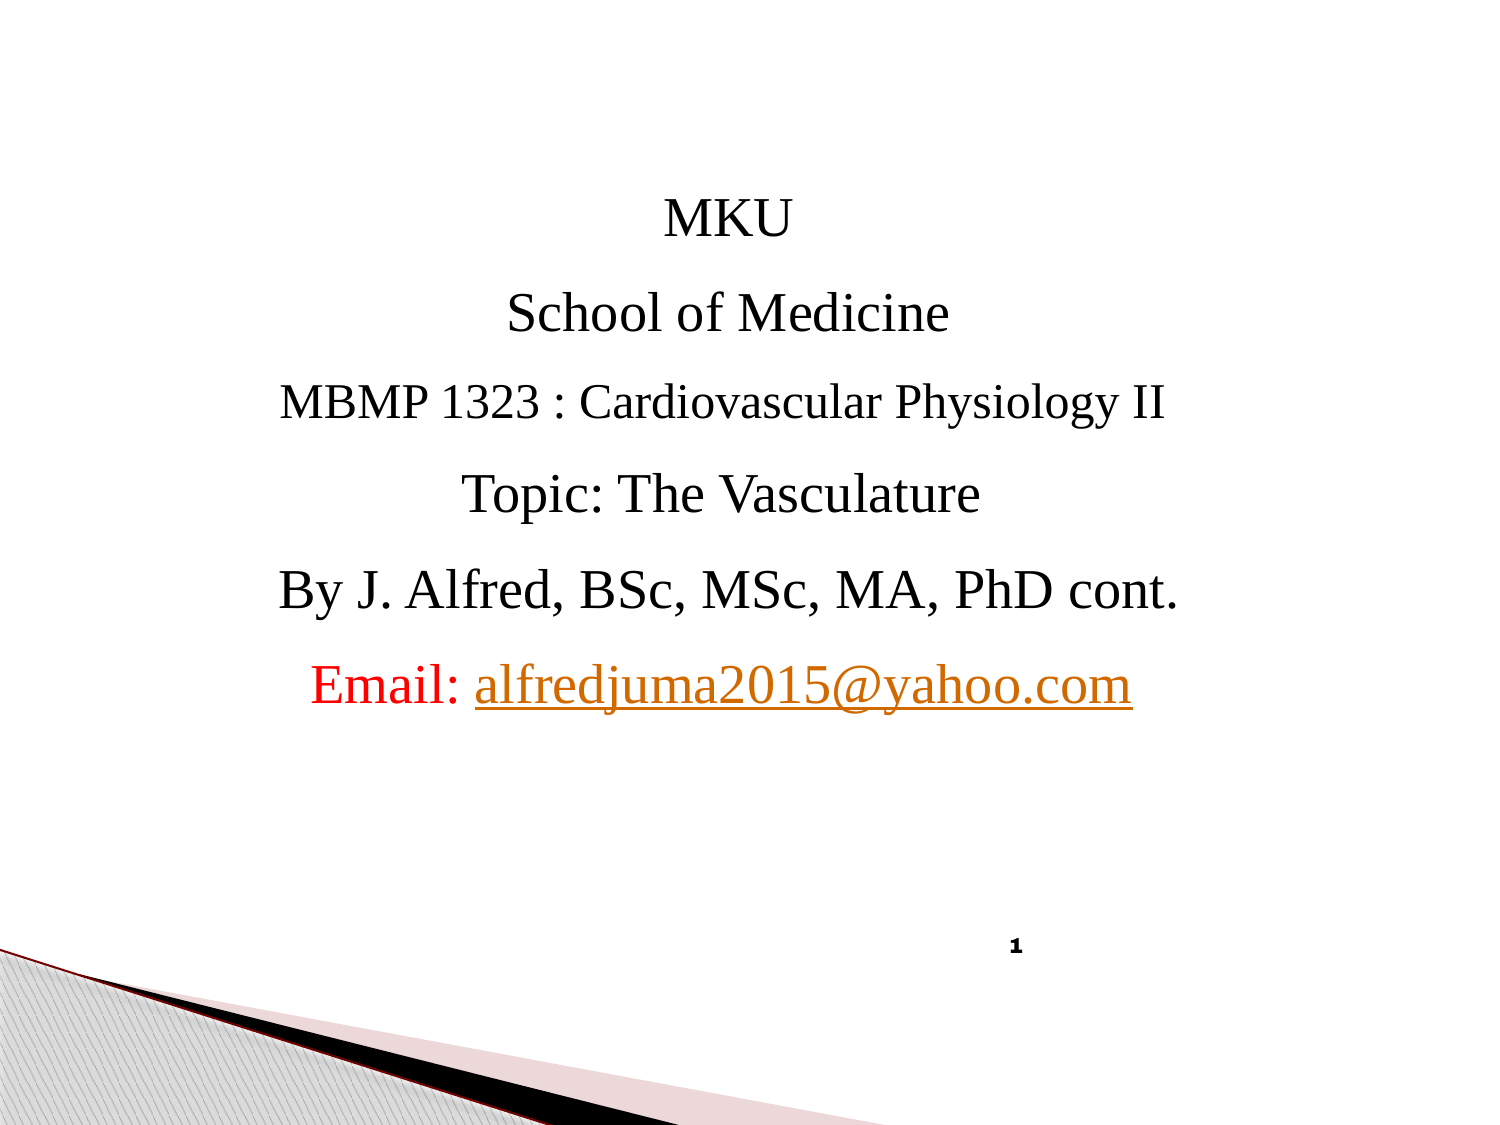

MKU
School of Medicine
MBMP 1323 : Cardiovascular Physiology II
Topic: The Vasculature
By J. Alfred, BSc, MSc, MA, PhD cont.
Email: alfredjuma2015@yahoo.com
1